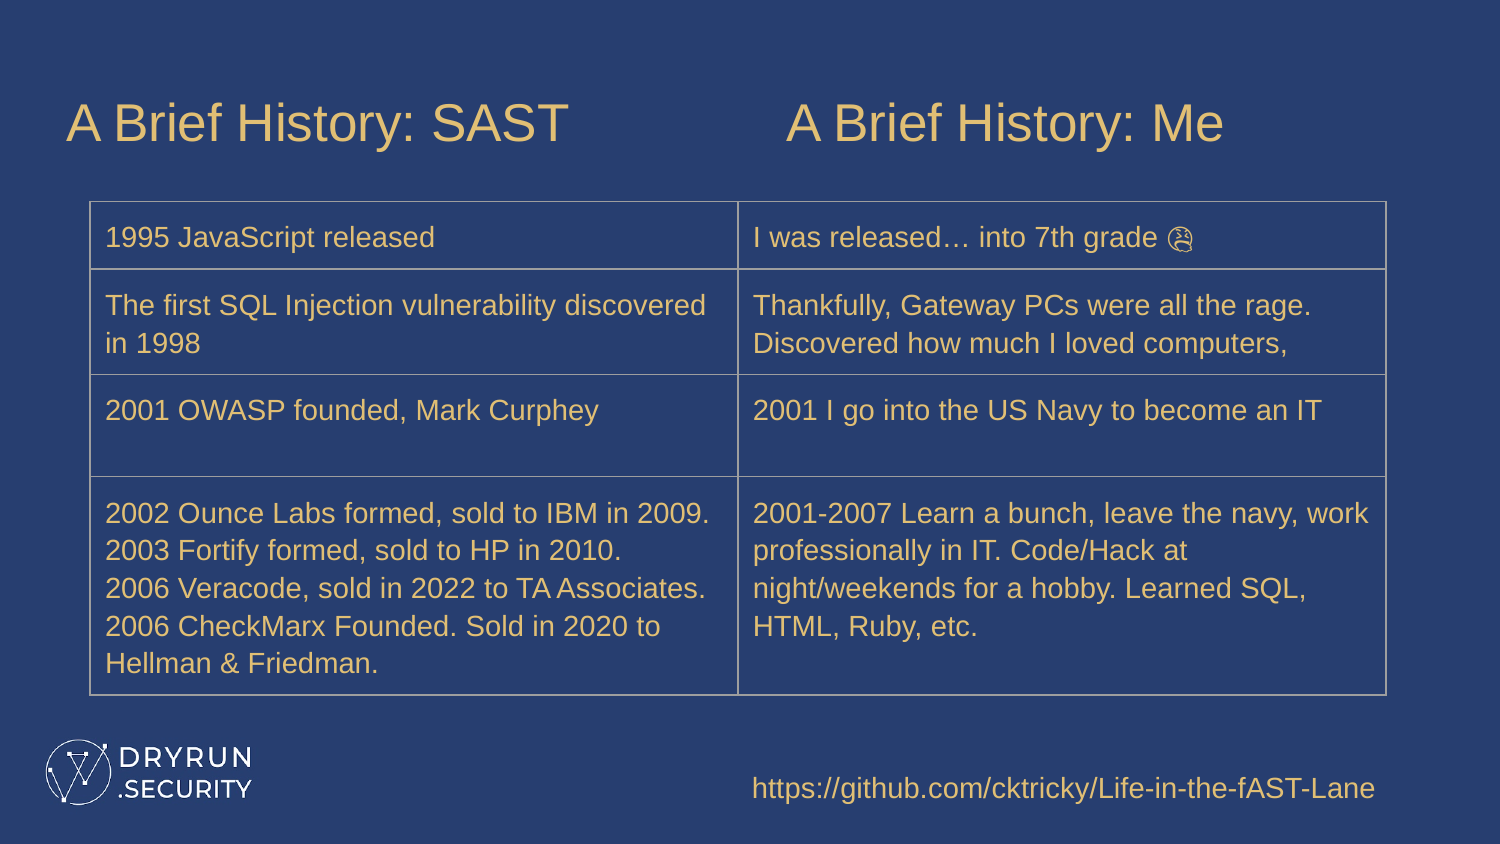

# A Brief History: SAST               A Brief History: Me
| 1995 JavaScript released | I was released… into 7th grade 🤮 |
| --- | --- |
| The first SQL Injection vulnerability discovered in 1998 | Thankfully, Gateway PCs were all the rage. Discovered how much I loved computers, |
| 2001 OWASP founded, Mark Curphey | 2001 I go into the US Navy to become an IT |
| 2002 Ounce Labs formed, sold to IBM in 2009. 2003 Fortify formed, sold to HP in 2010. 2006 Veracode, sold in 2022 to TA Associates. 2006 CheckMarx Founded. Sold in 2020 to Hellman & Friedman. | 2001-2007 Learn a bunch, leave the navy, work professionally in IT. Code/Hack at night/weekends for a hobby. Learned SQL, HTML, Ruby, etc. |